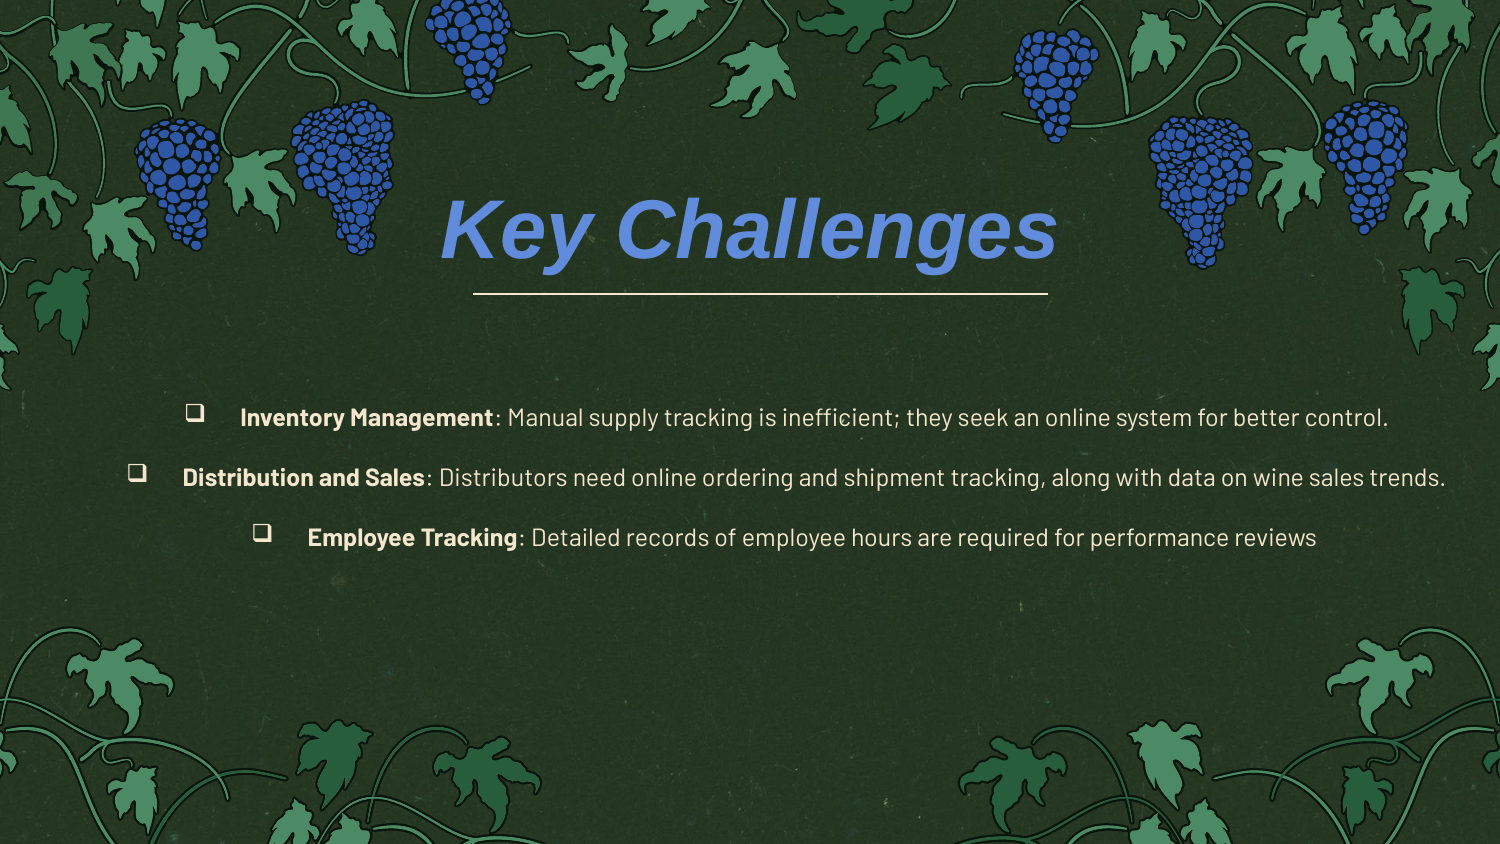

# Key Challenges

Inventory Management: Manual supply tracking is inefficient; they seek an online system for better control.
Distribution and Sales: Distributors need online ordering and shipment tracking, along with data on wine sales trends.
Employee Tracking: Detailed records of employee hours are required for performance reviews